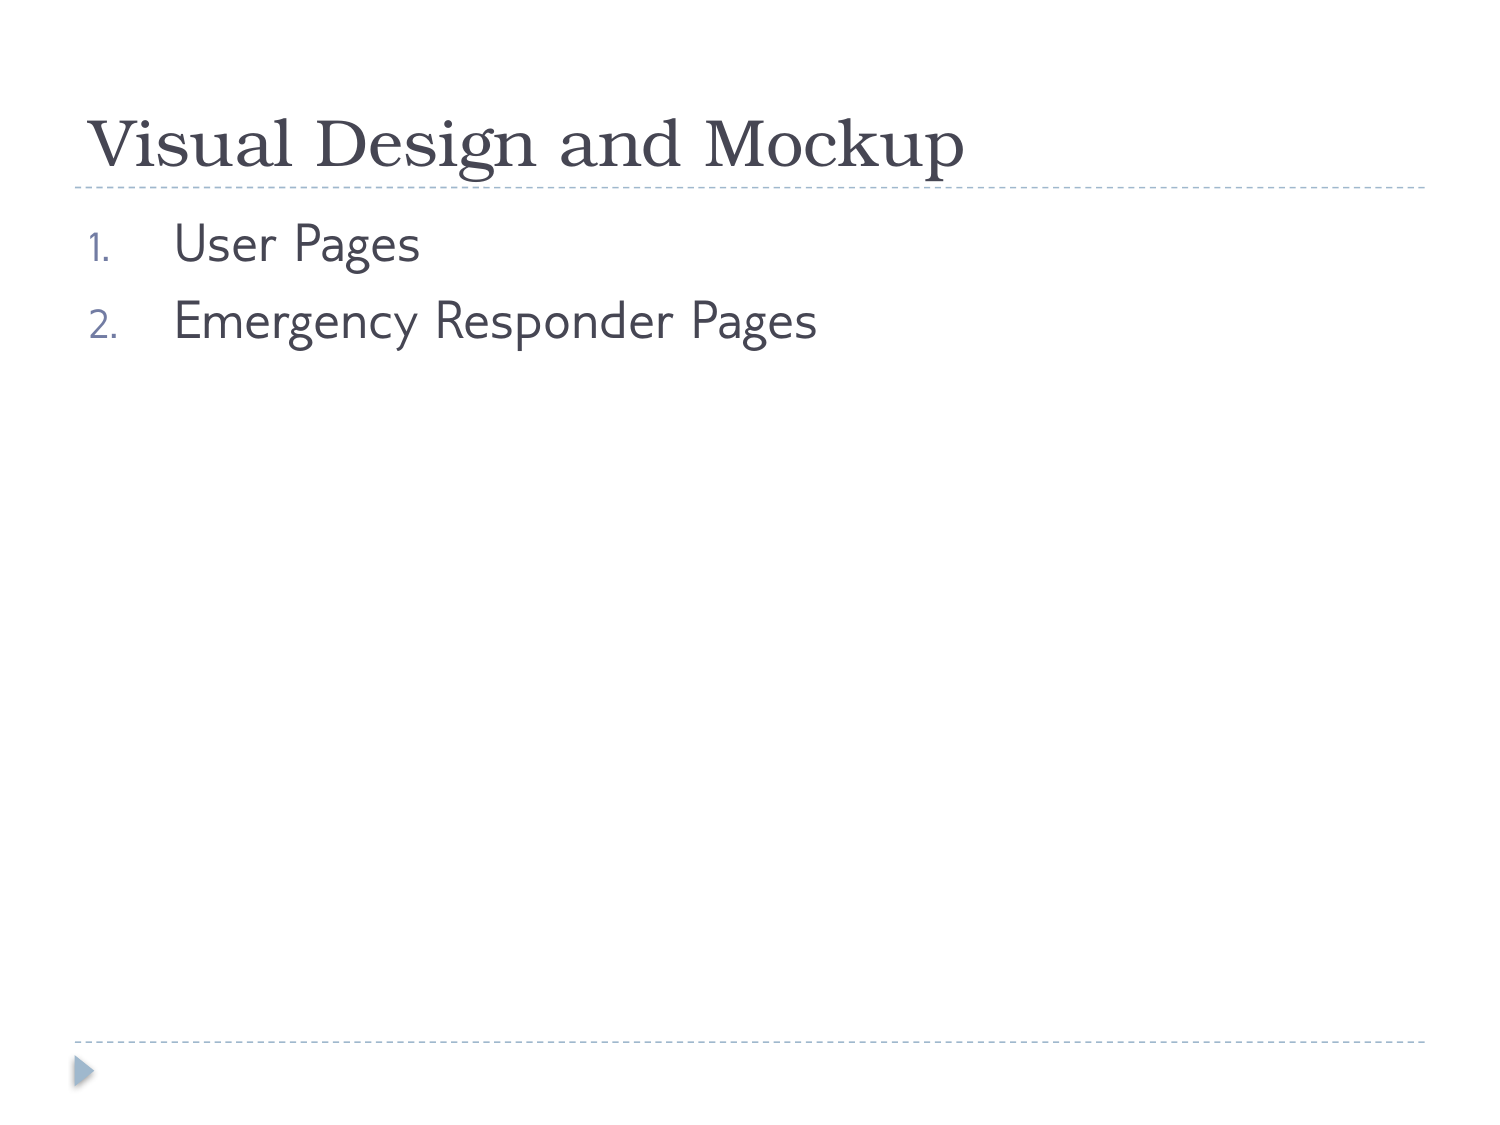

# Visual Design and Mockup
User Pages
Emergency Responder Pages